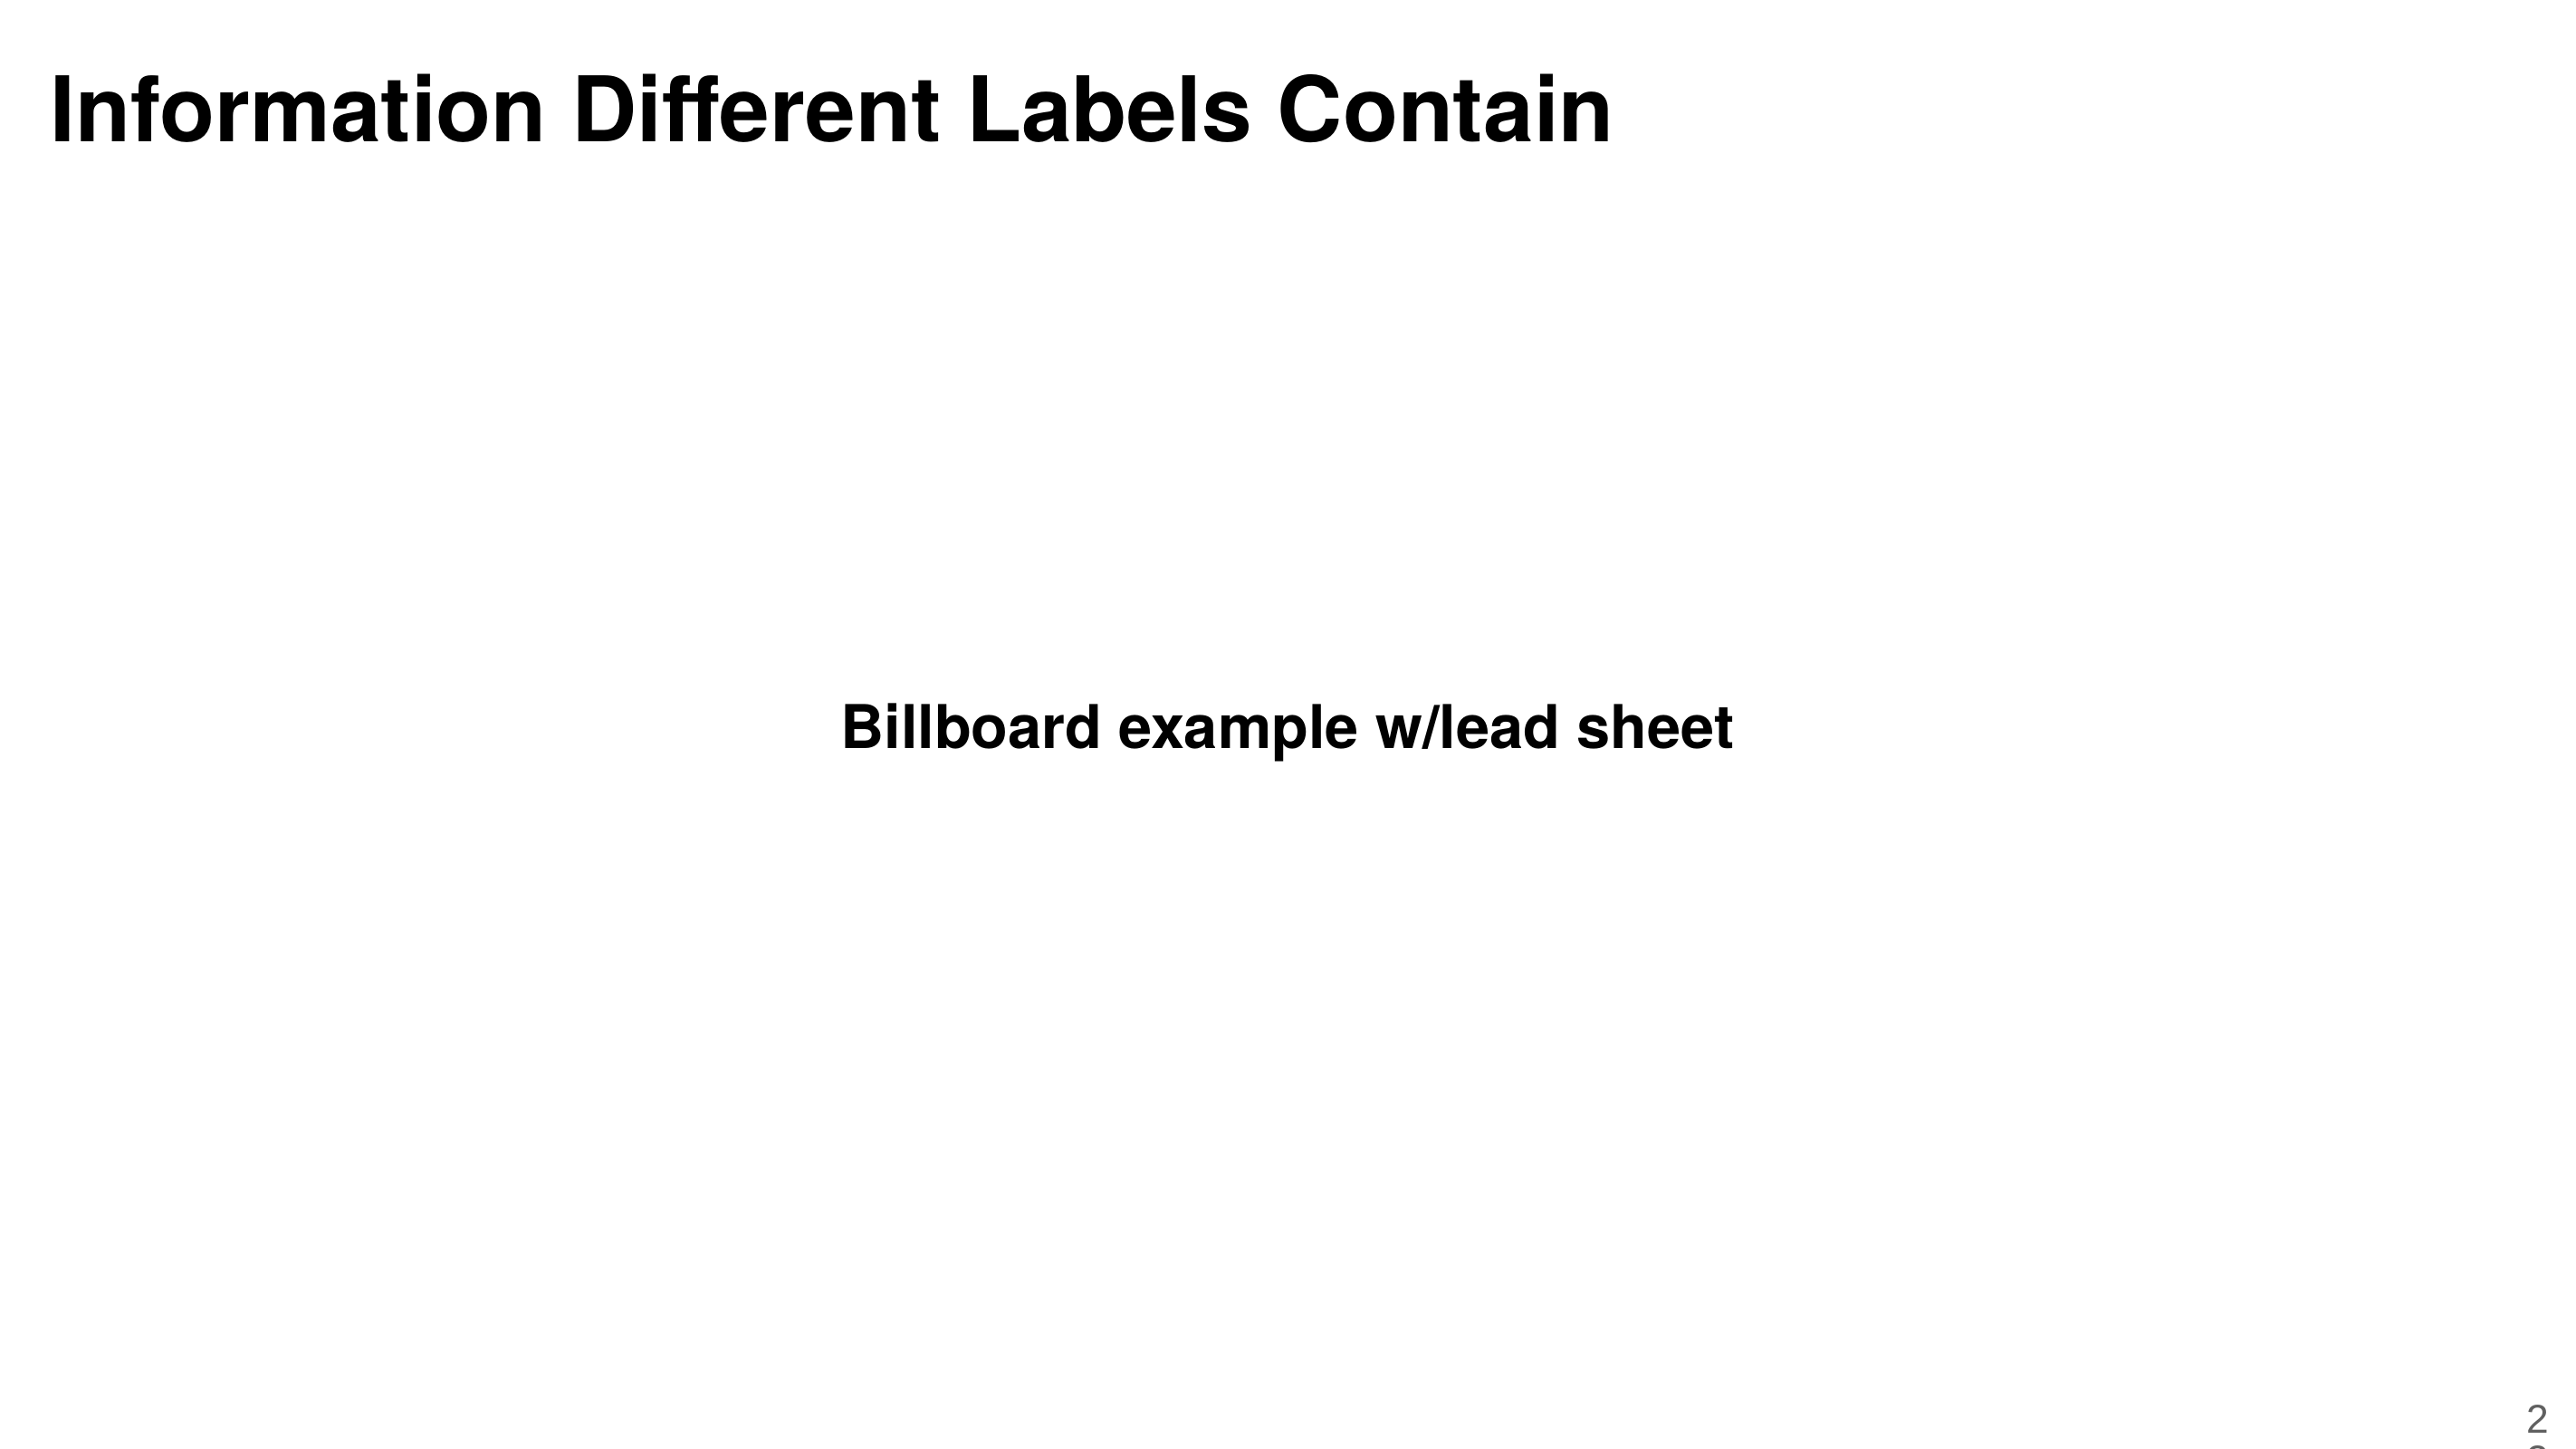

# Information Different Labels Contain
Billboard example w/lead sheet
22